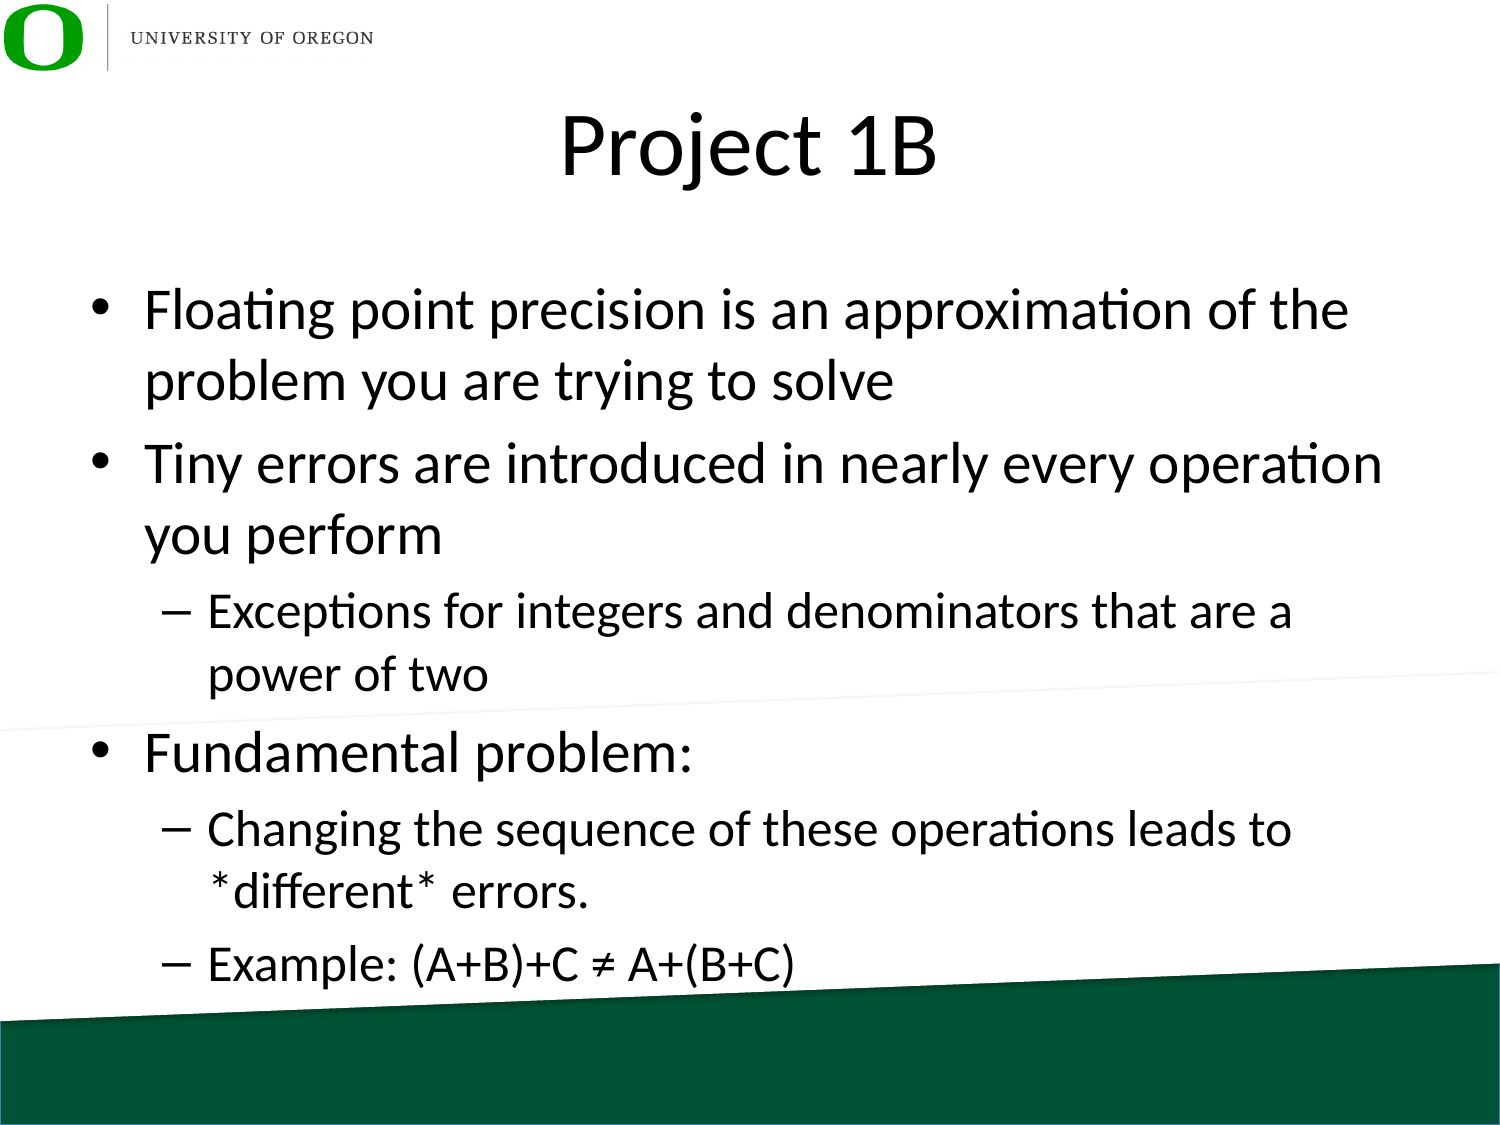

# Project 1B
Floating point precision is an approximation of the problem you are trying to solve
Tiny errors are introduced in nearly every operation you perform
Exceptions for integers and denominators that are a power of two
Fundamental problem:
Changing the sequence of these operations leads to *different* errors.
Example: (A+B)+C ≠ A+(B+C)